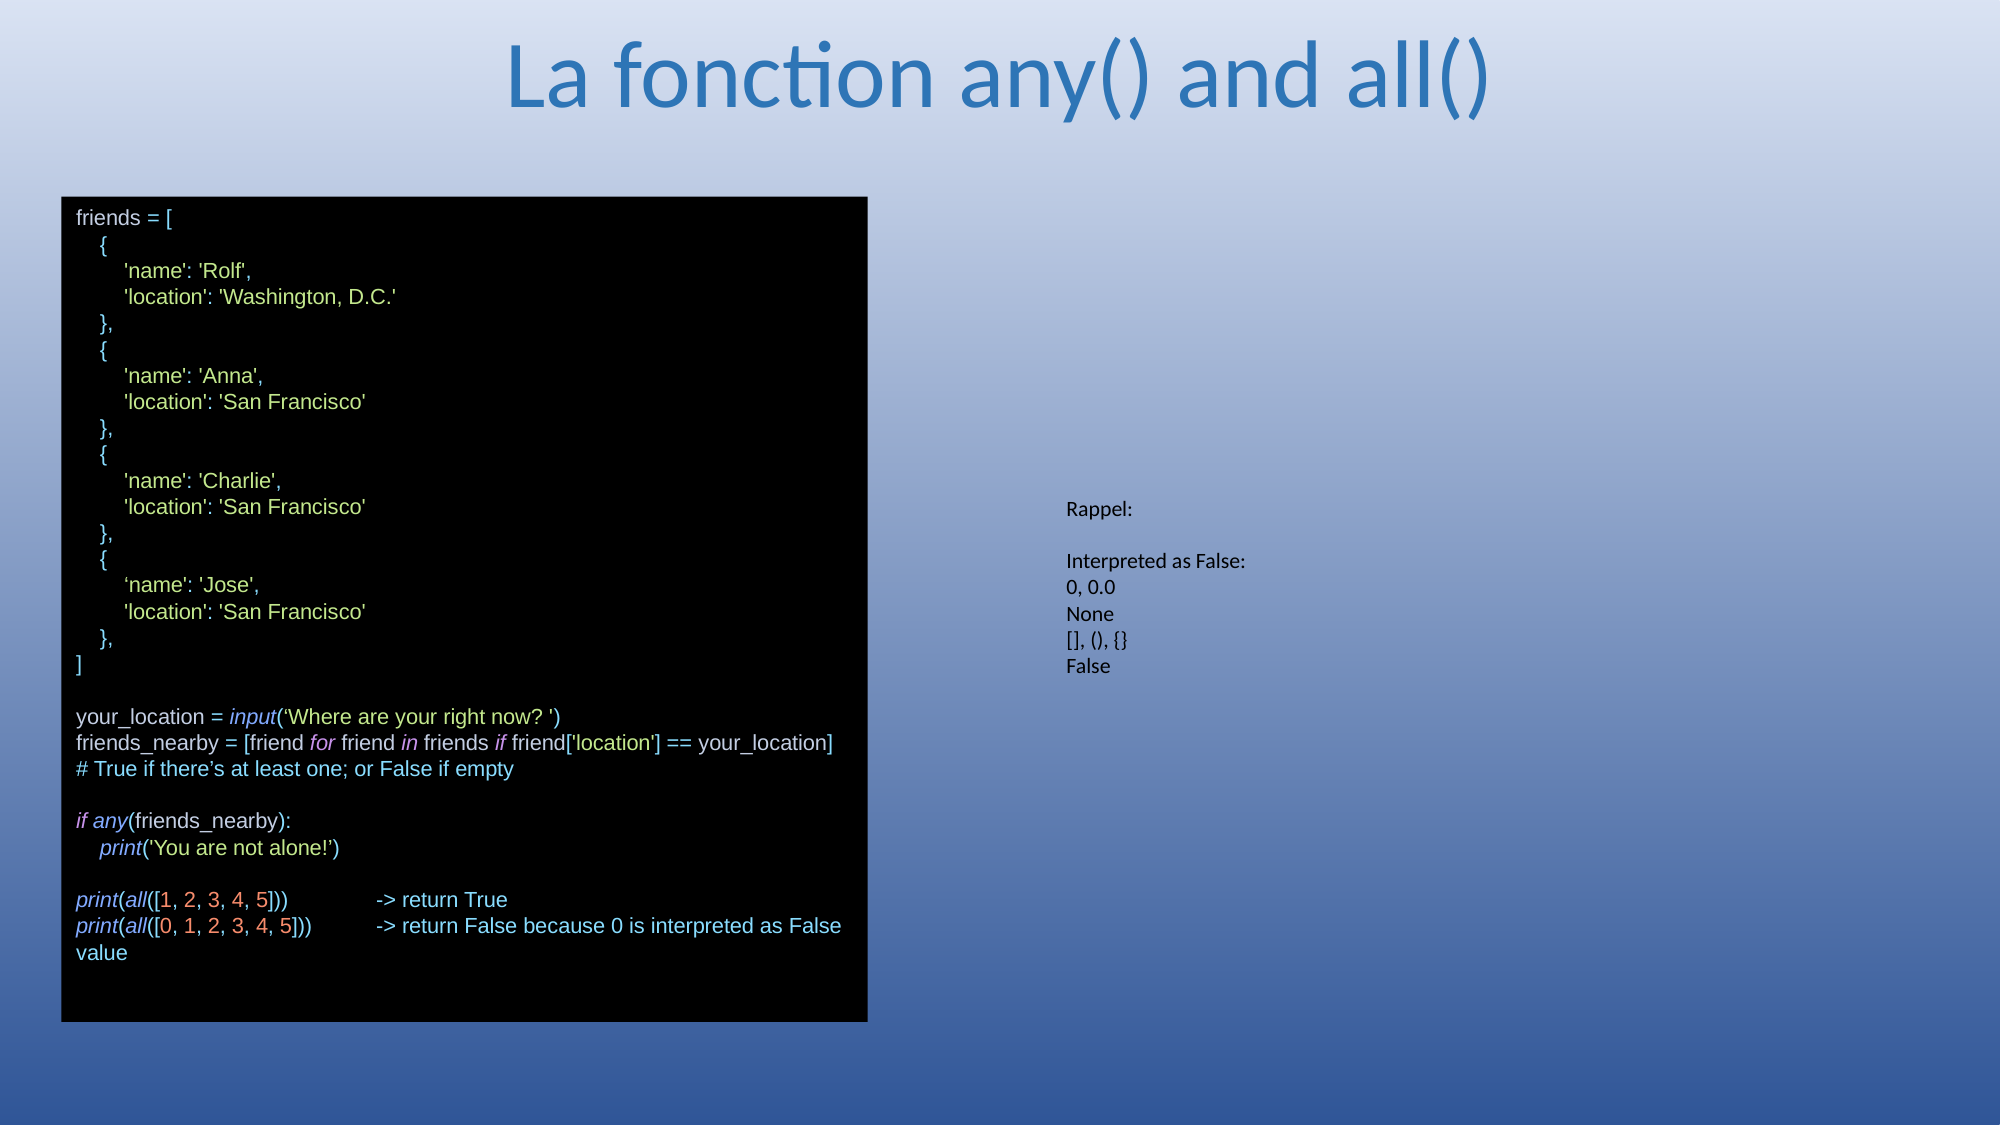

# La fonction any() and all()
friends = [
    {
        'name': 'Rolf',
        'location': 'Washington, D.C.'
    },
    {
        'name': 'Anna',
        'location': 'San Francisco'
    },
    {
        'name': 'Charlie',
        'location': 'San Francisco'
    },
    {
        ‘name': 'Jose',
        'location': 'San Francisco'
    },
]
your_location = input(‘Where are your right now? ')
friends_nearby = [friend for friend in friends if friend['location'] == your_location]
# True if there’s at least one; or False if empty
if any(friends_nearby):
    print('You are not alone!’)

print(all([1, 2, 3, 4, 5]))	-> return True
print(all([0, 1, 2, 3, 4, 5]))	-> return False because 0 is interpreted as False value

Rappel:

Interpreted as False:
0, 0.0
None
[], (), {}
False

193